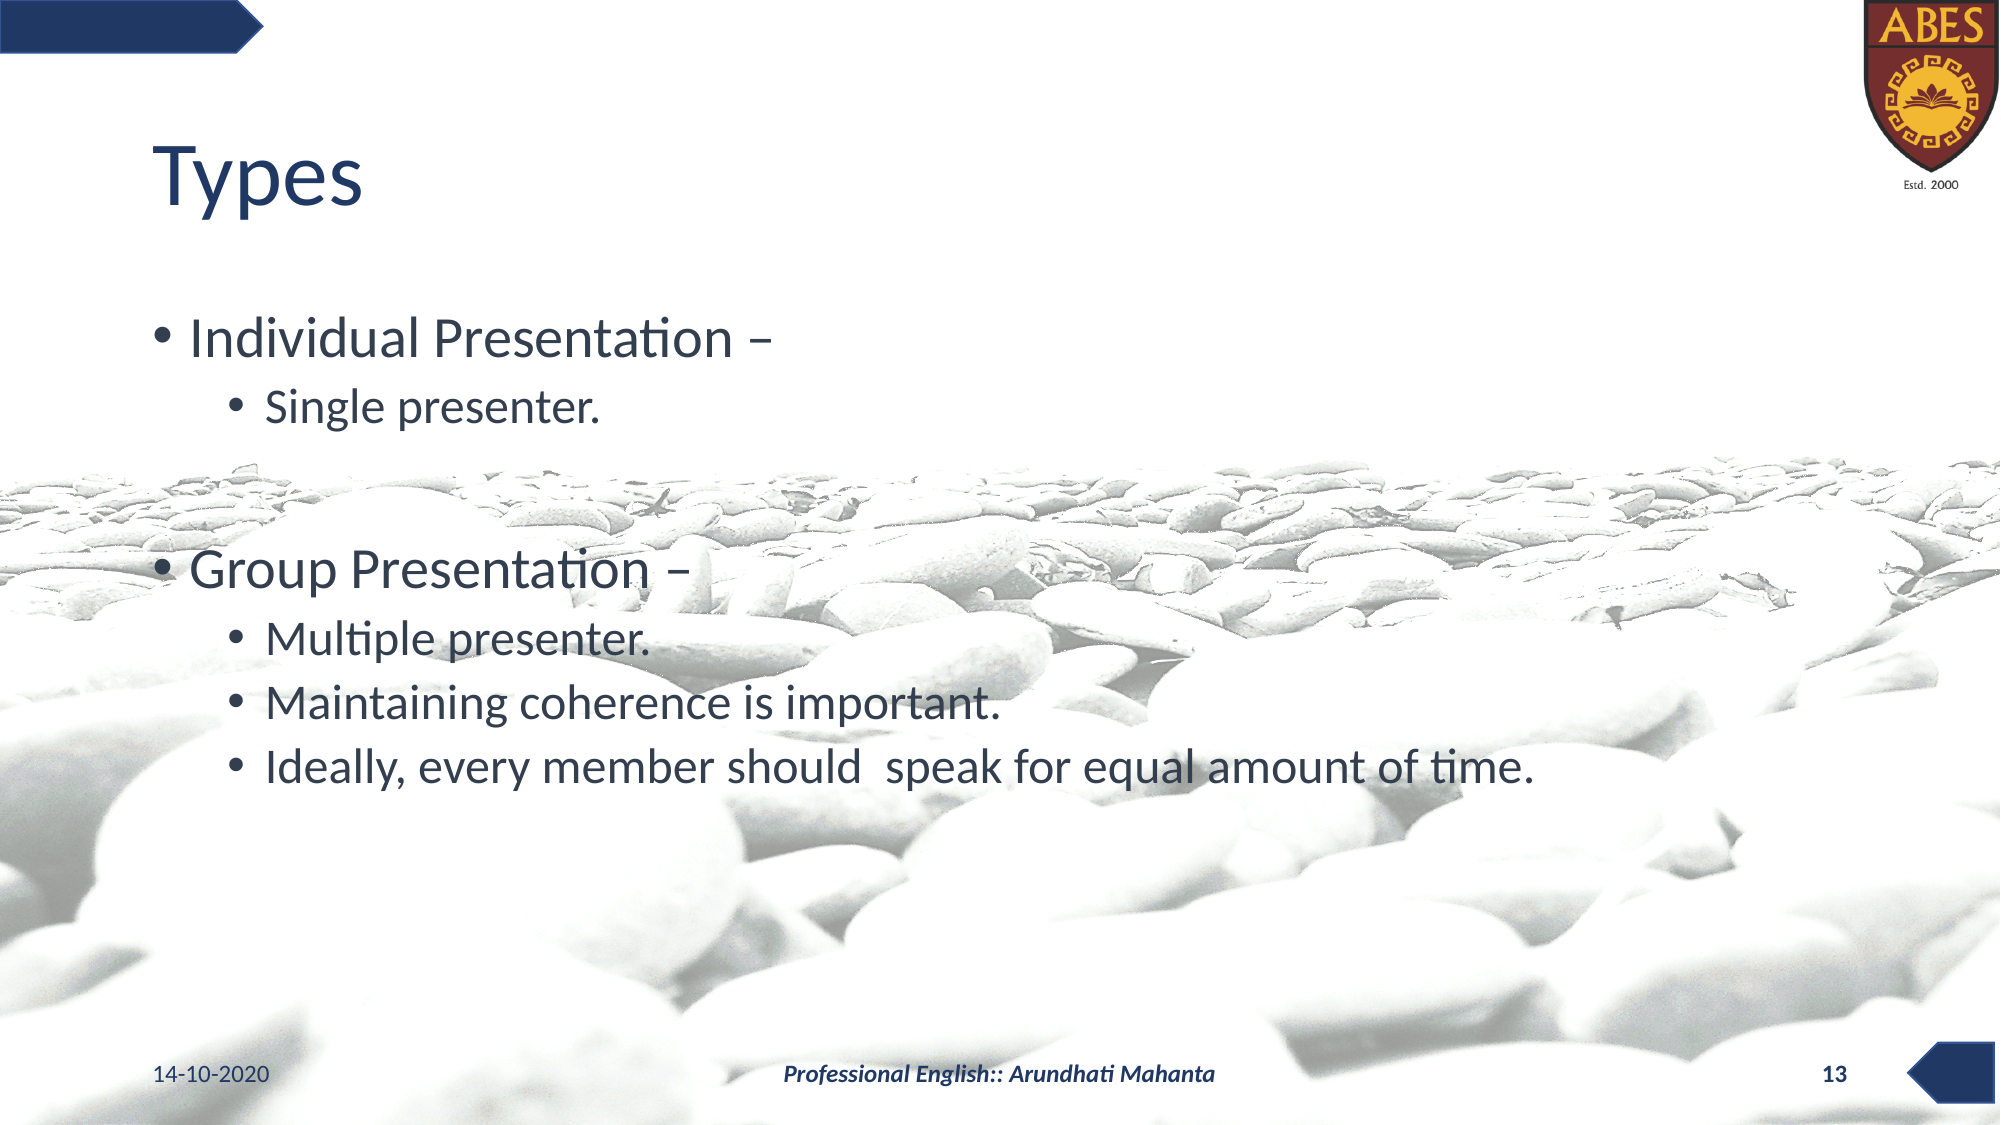

# Types
Individual Presentation –
Single presenter.

Group Presentation –
Multiple presenter.
Maintaining coherence is important.
Ideally, every member should  speak for equal amount of time.
14-10-2020
Professional English:: Arundhati Mahanta
13